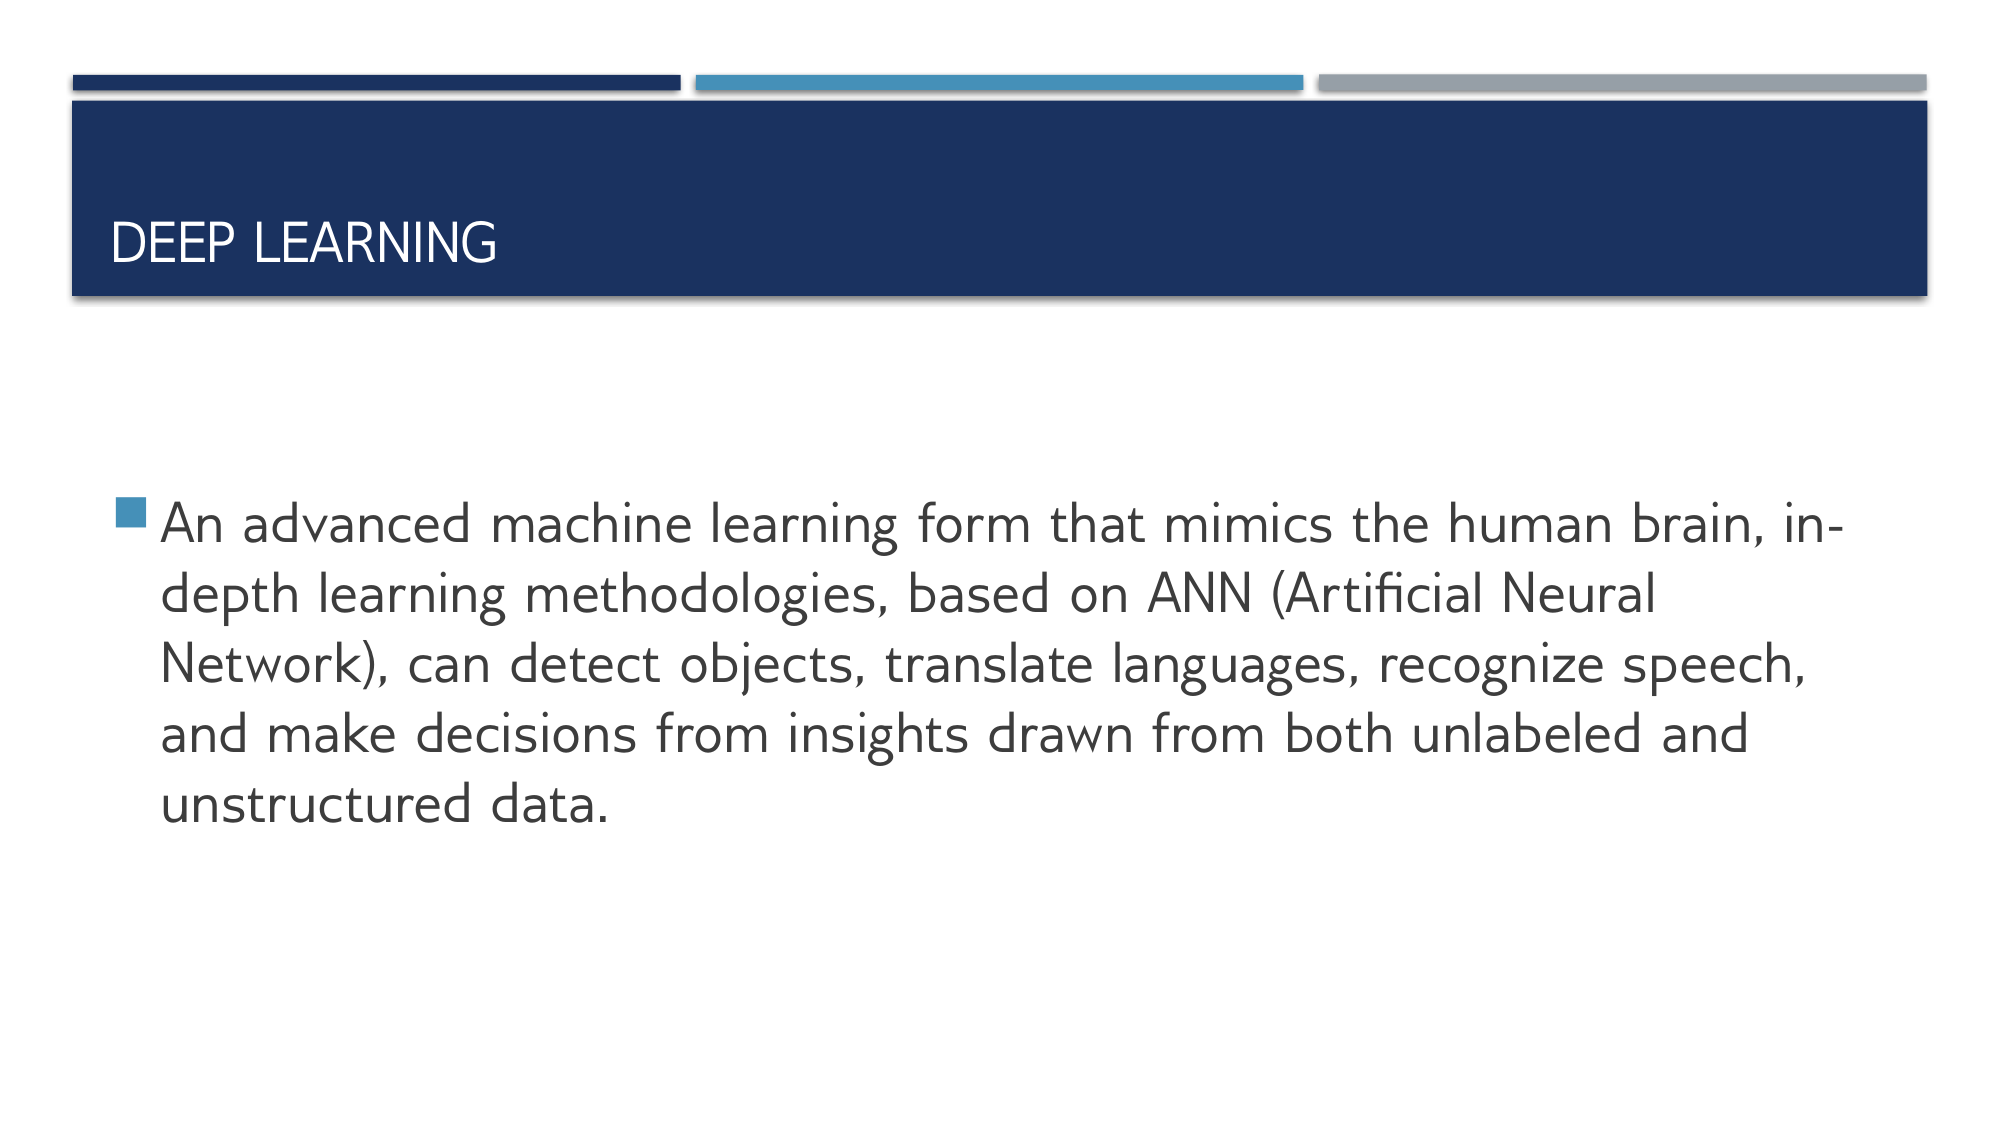

# Deep learning
An advanced machine learning form that mimics the human brain, in-depth learning methodologies, based on ANN (Artificial Neural Network), can detect objects, translate languages, recognize speech, and make decisions from insights drawn from both unlabeled and unstructured data.